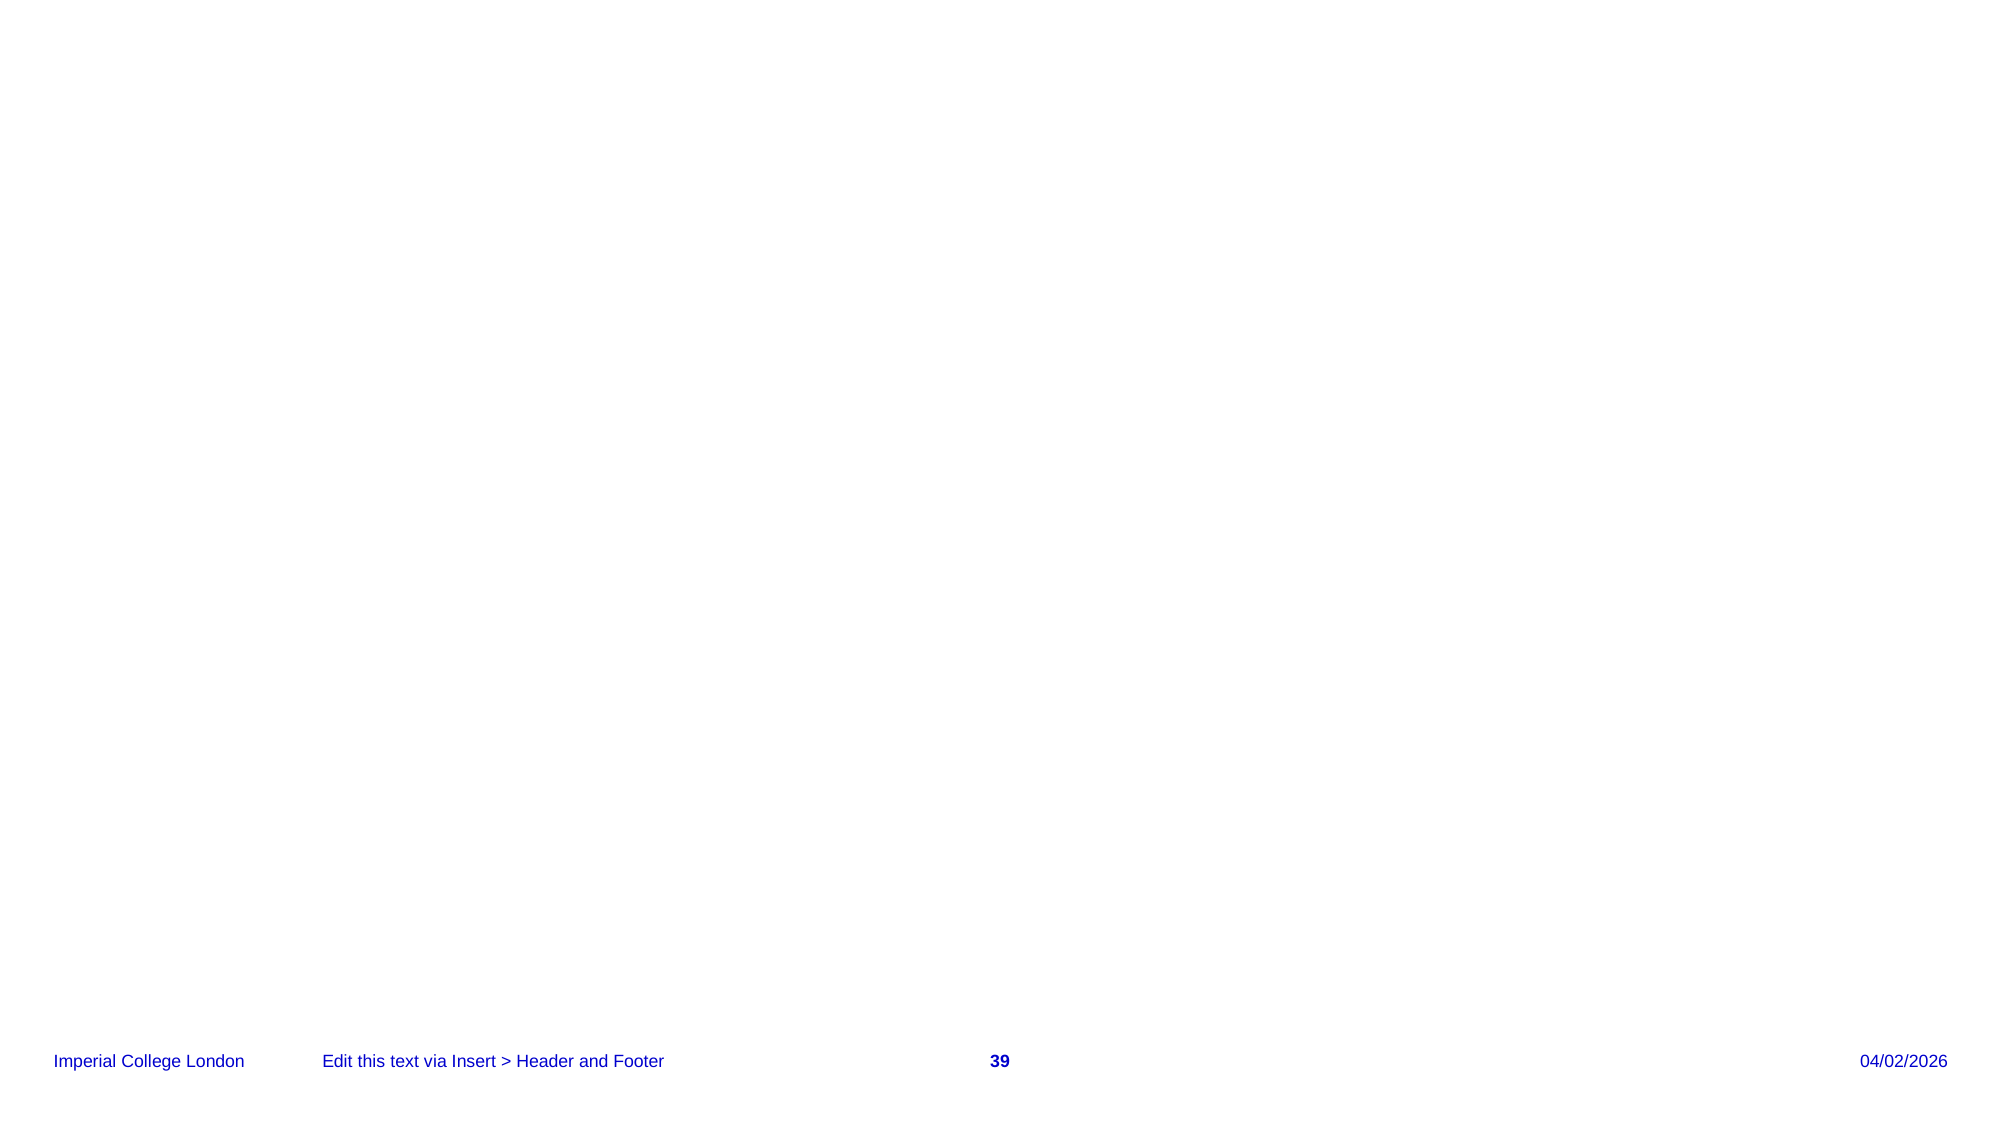

#

Edit this text via Insert > Header and Footer
39
04/02/2026